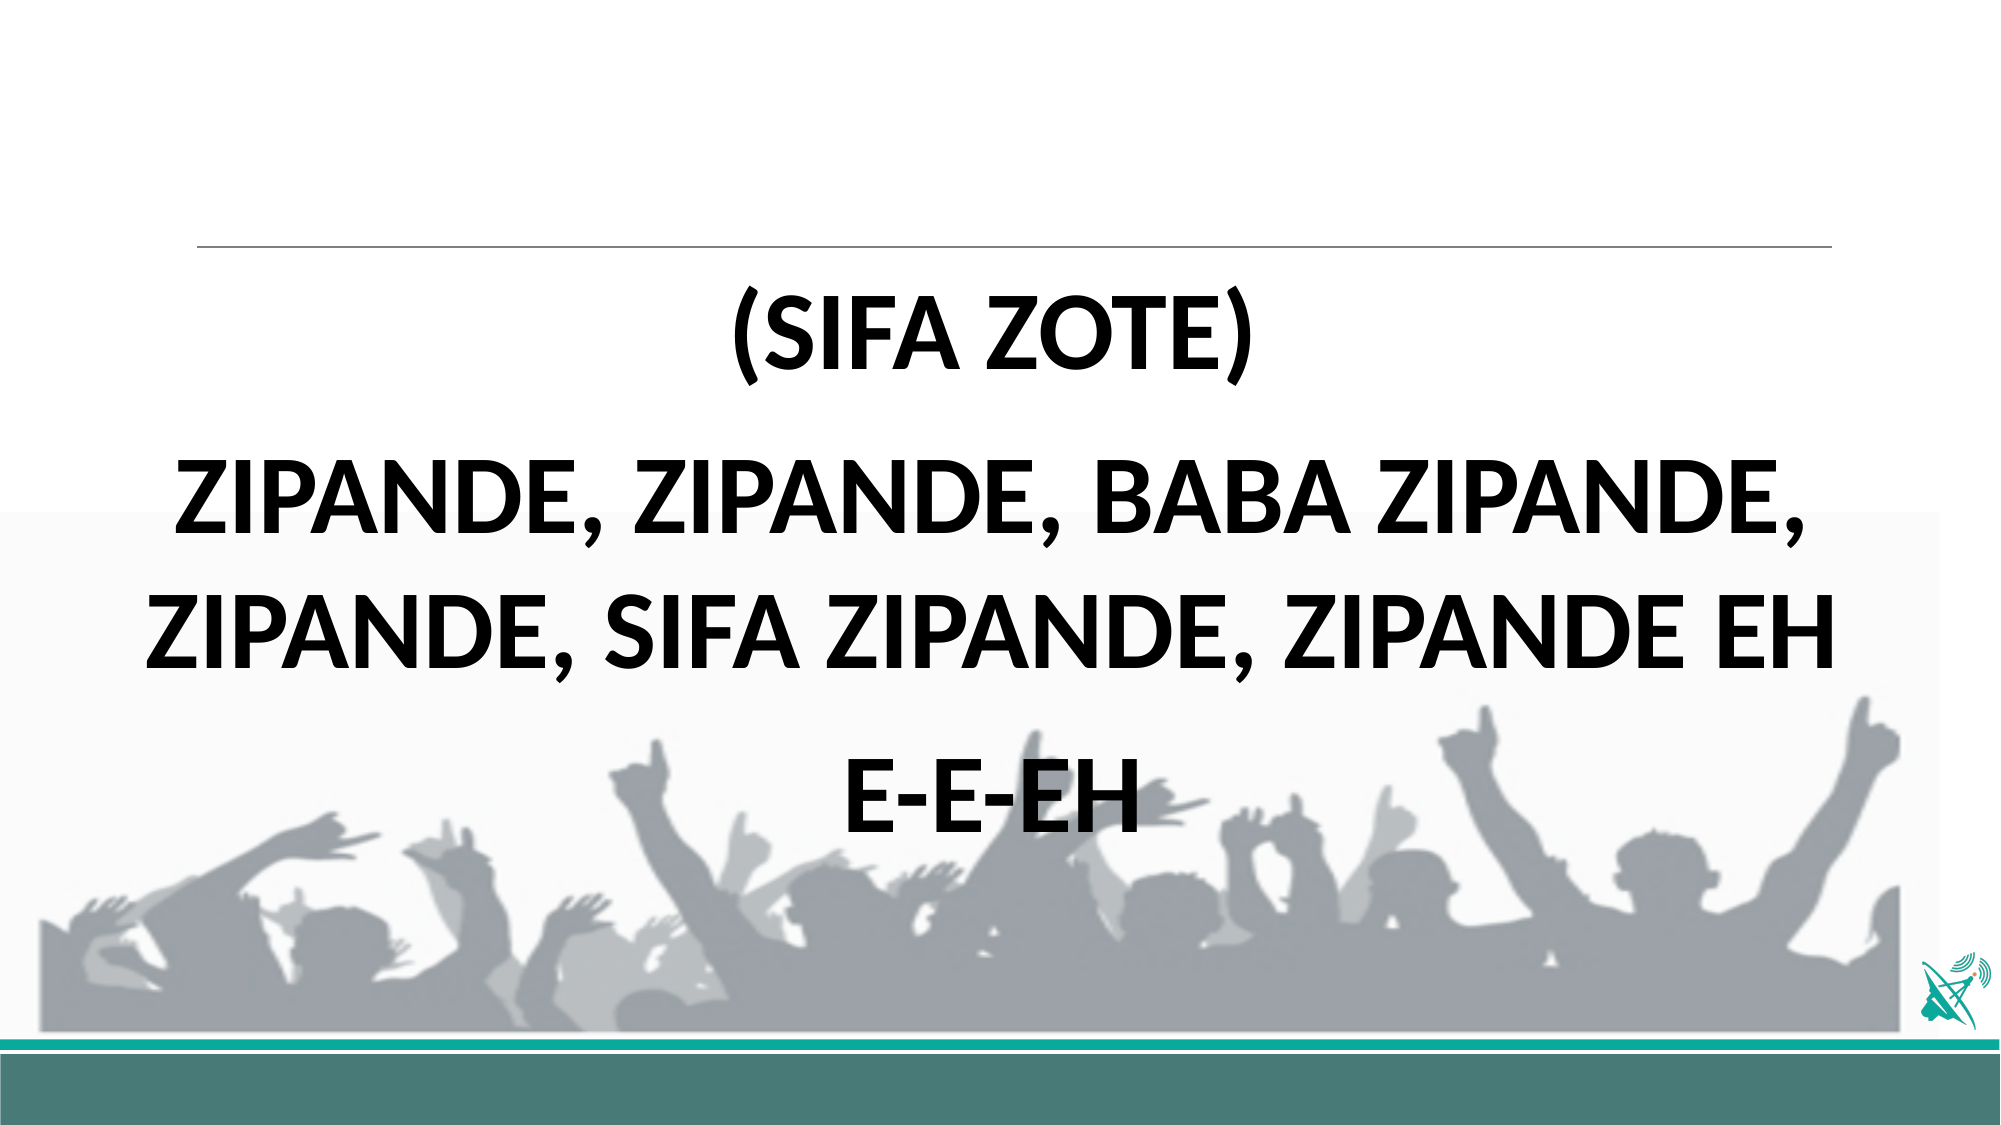

(SIFA ZOTE)
ZIPANDE, ZIPANDE, BABA ZIPANDE, ZIPANDE, SIFA ZIPANDE, ZIPANDE EH
E-E-EH